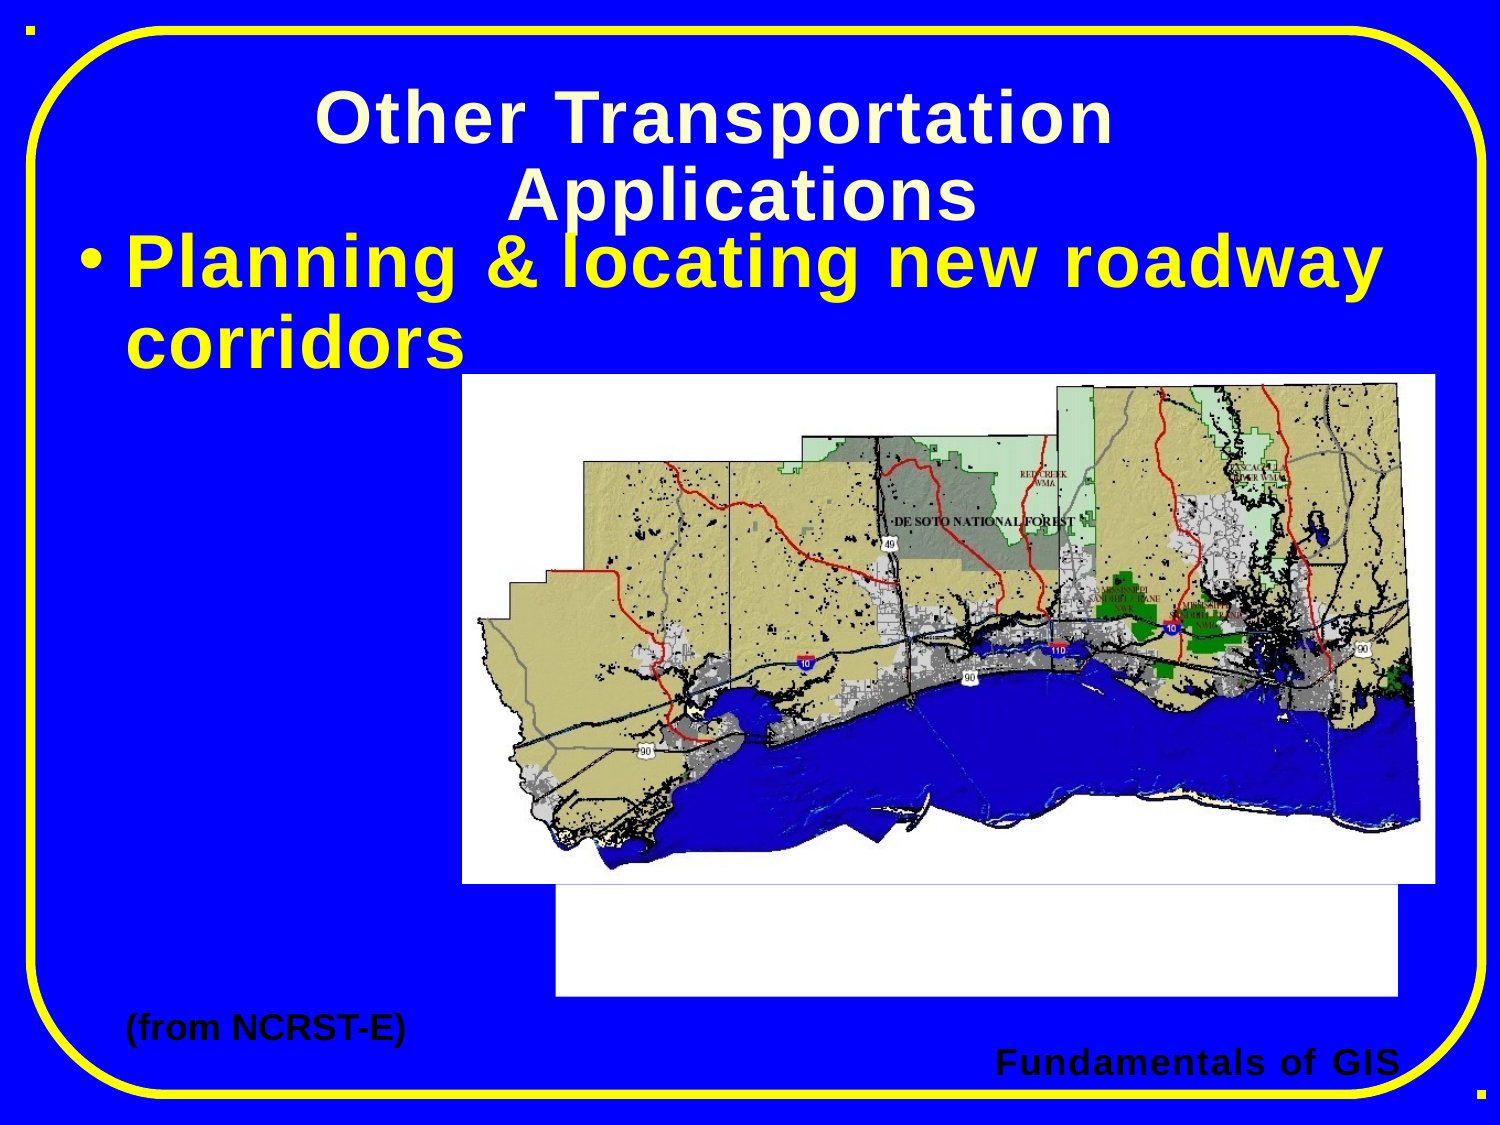

# Other Transportation  Applications
Planning & locating new roadway  corridors

(from NCRST-E)
Fundamentals of GIS